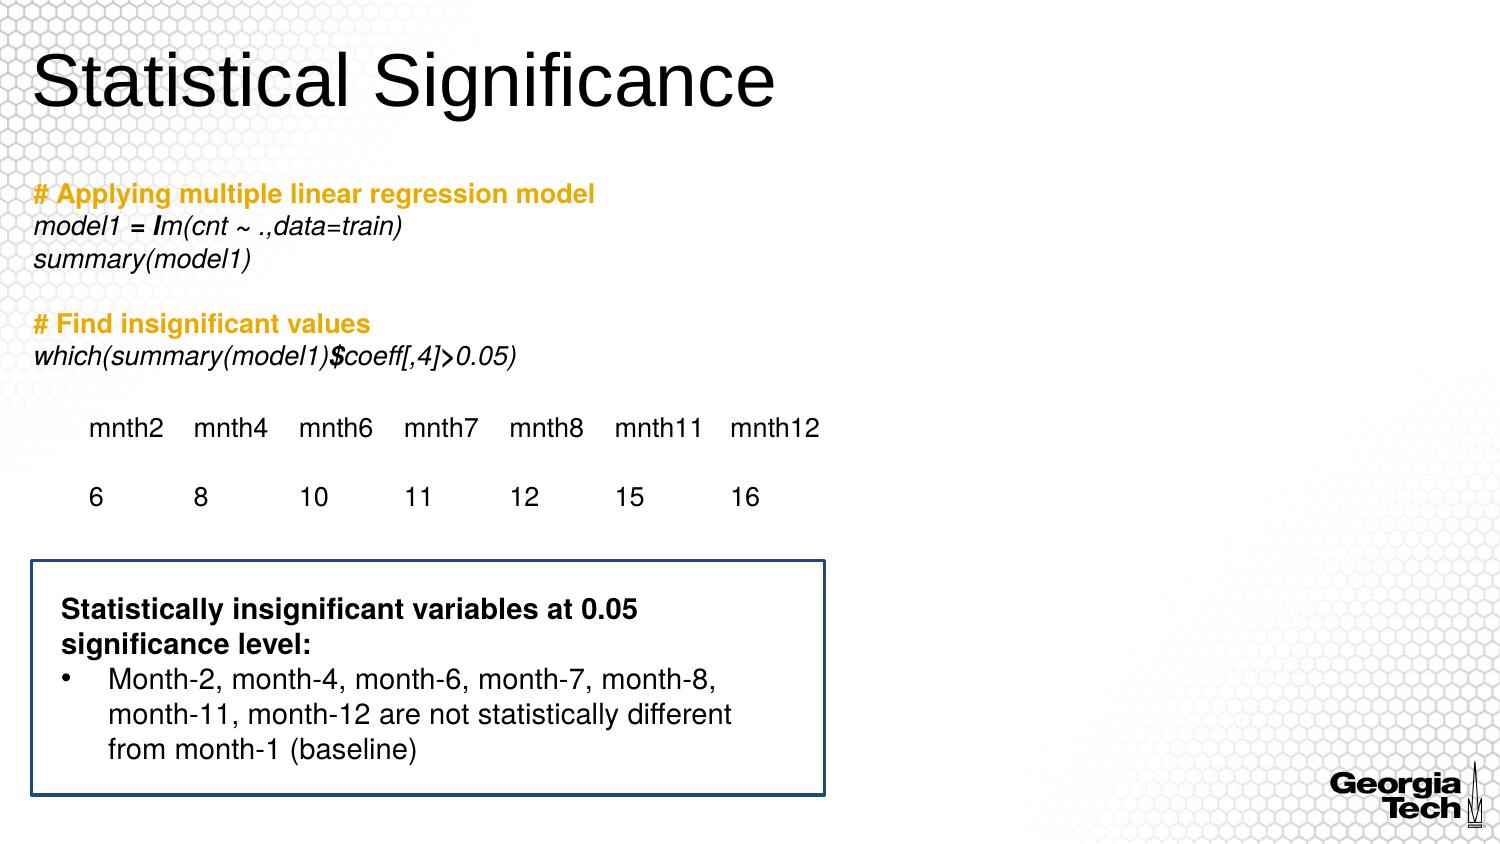

# Statistical Significance
# Applying multiple linear regression model
model1 = lm(cnt ~ .,data=train)
summary(model1)

# Find insignificant values
which(summary(model1)$coeff[,4]>0.05)

| mnth2 | mnth4 | mnth6 | mnth7 | mnth8 | mnth11 | mnth12 |
| --- | --- | --- | --- | --- | --- | --- |
| 6 | 8 | 10 | 11 | 12 | 15 | 16 |
Statistically insignificant variables at 0.05 significance level:
Month-2, month-4, month-6, month-7, month-8, month-11, month-12 are not statistically different from month-1 (baseline)